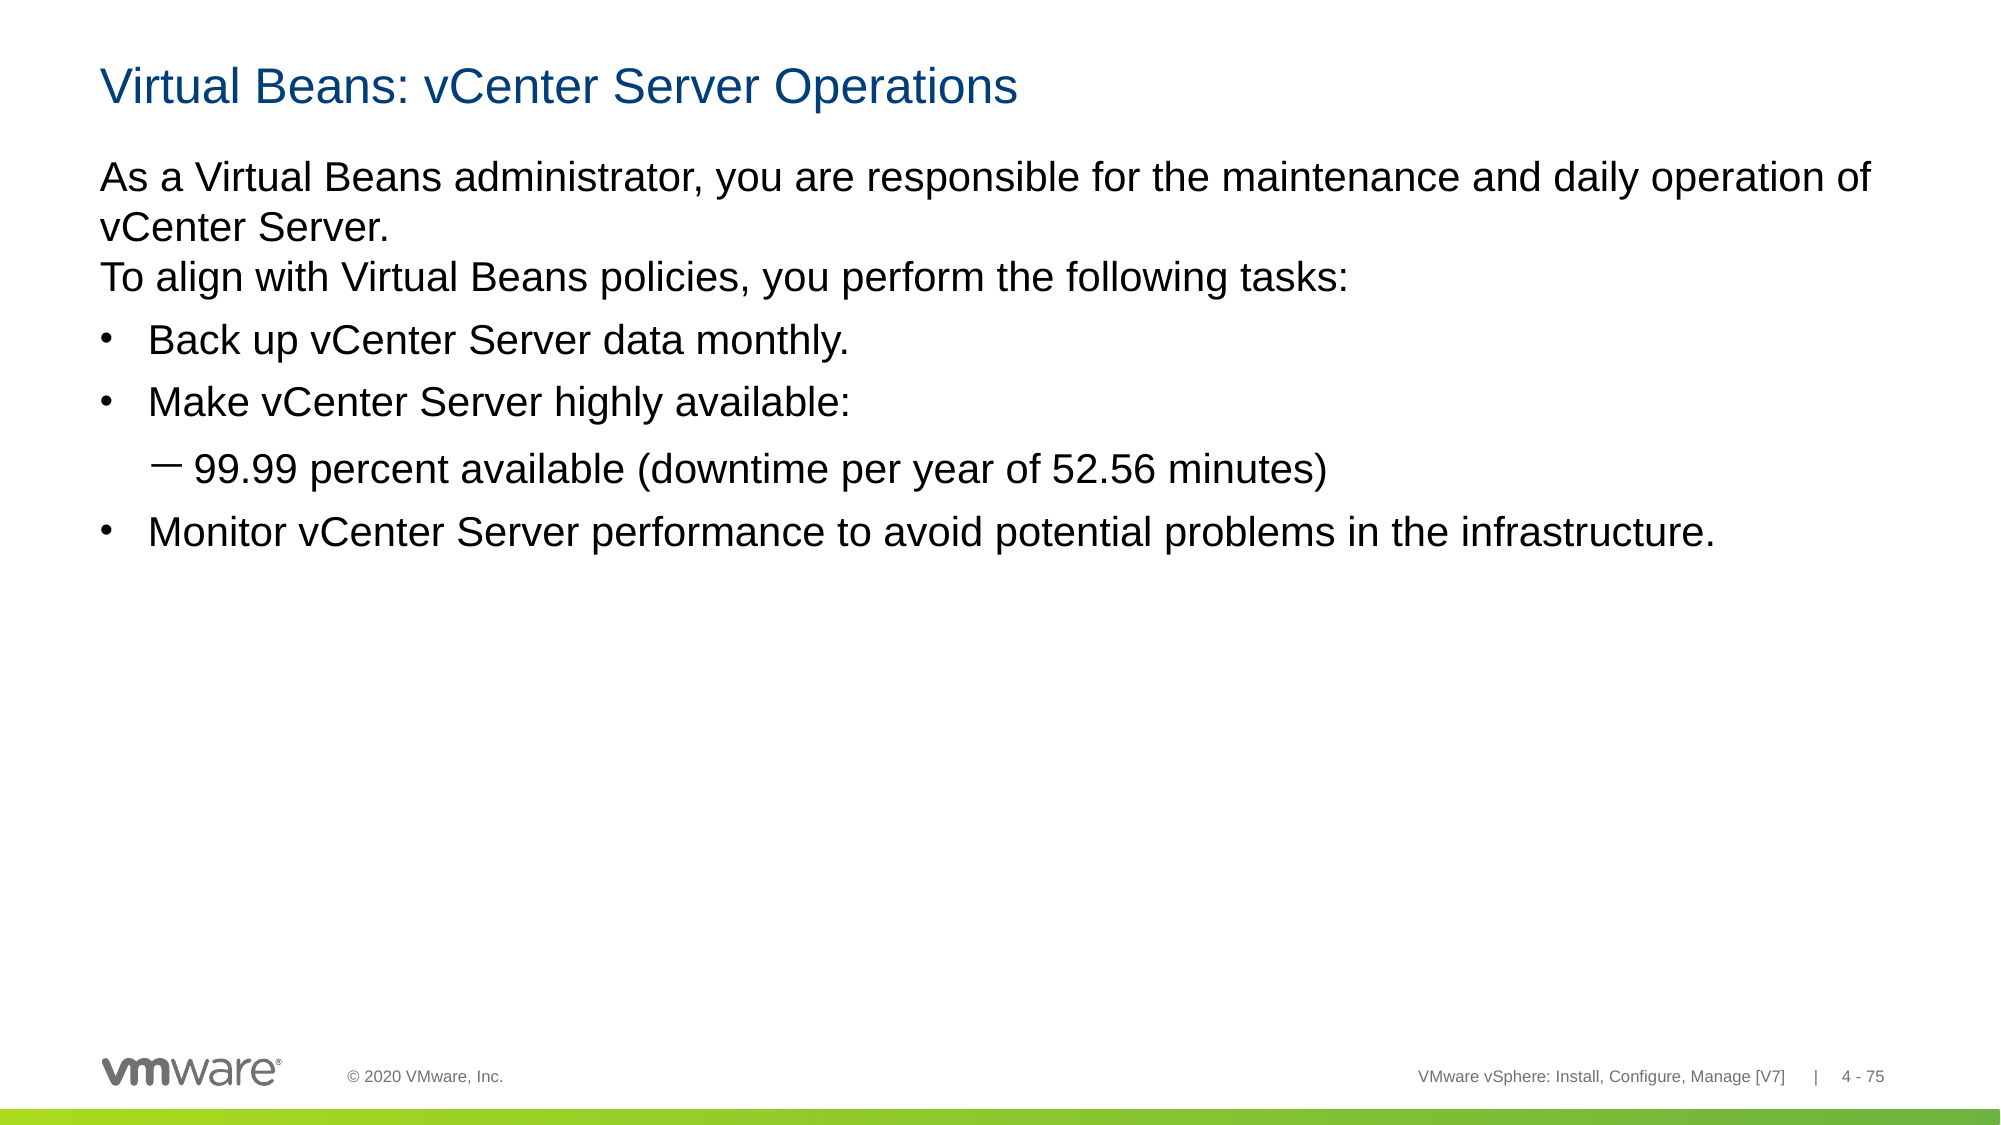

# Virtual Beans: vCenter Server Operations
As a Virtual Beans administrator, you are responsible for the maintenance and daily operation of vCenter Server.
To align with Virtual Beans policies, you perform the following tasks:
Back up vCenter Server data monthly.
Make vCenter Server highly available:
99.99 percent available (downtime per year of 52.56 minutes)
Monitor vCenter Server performance to avoid potential problems in the infrastructure.
VMware vSphere: Install, Configure, Manage [V7]      |     4 - 75